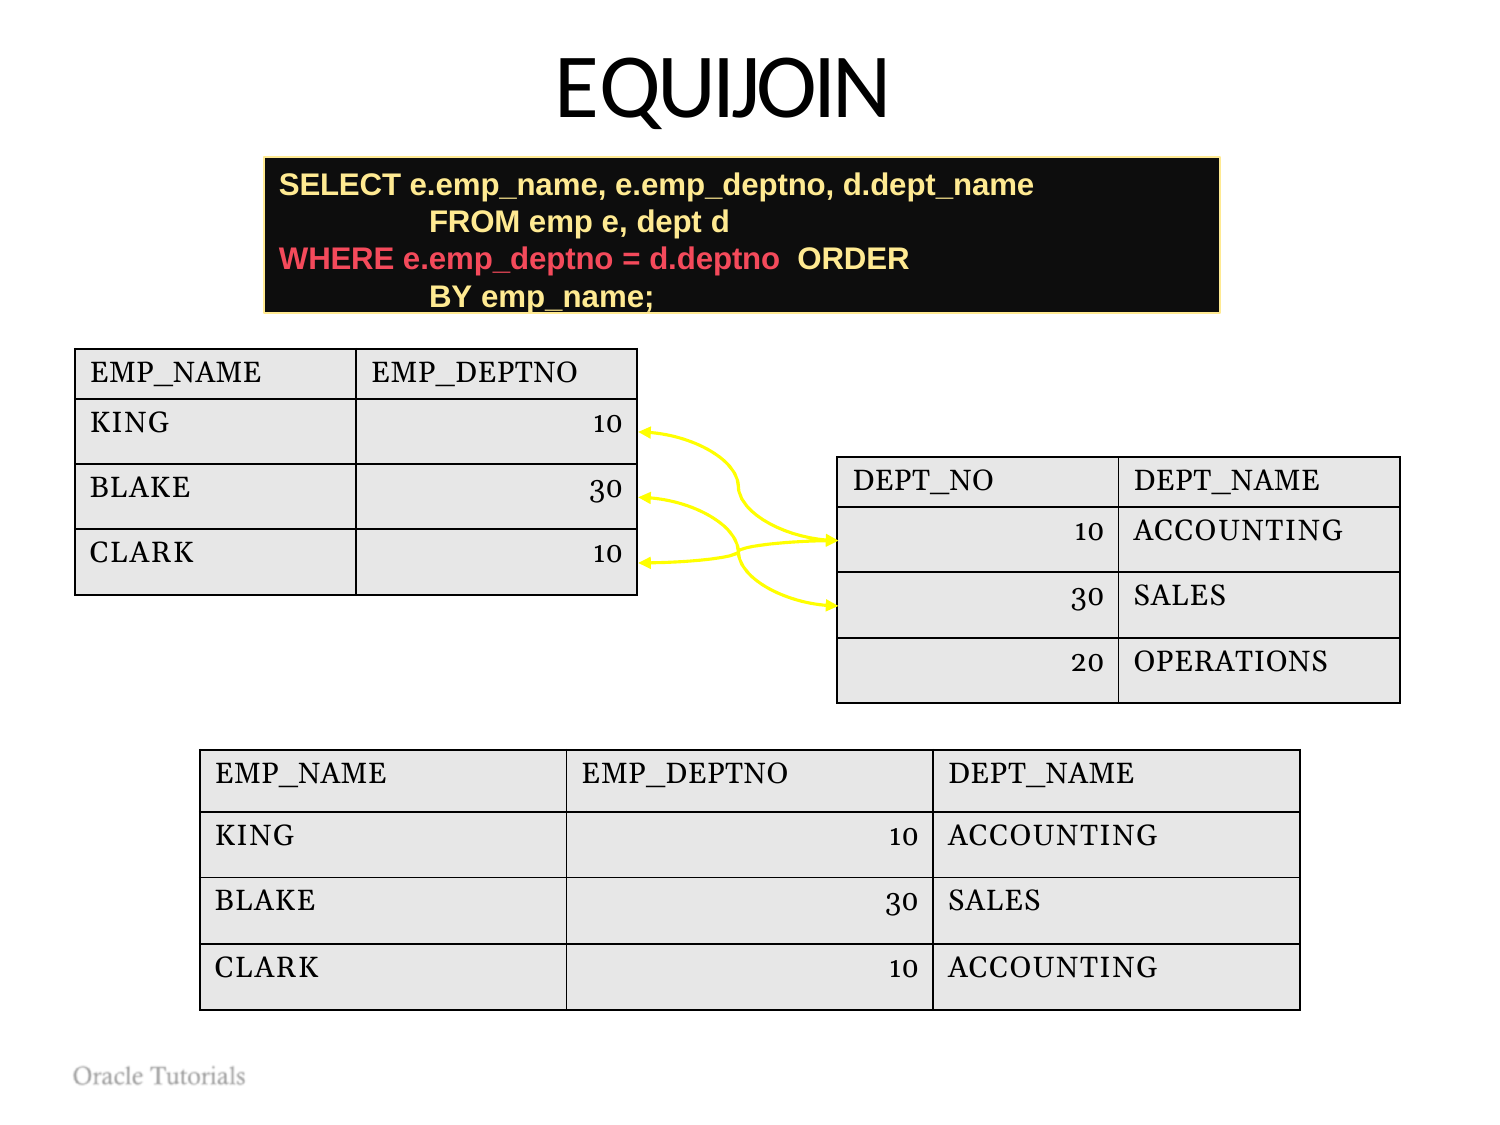

# EQUIJOIN
SELECT e.emp_name, e.emp_deptno, d.dept_name  FROM emp e, dept d
WHERE e.emp_deptno = d.deptno  ORDER BY emp_name;
| EMP\_NAME | EMP\_DEPTNO |
| --- | --- |
| KING | 10 |
| BLAKE | 30 |
| CLARK | 10 |

| DEPT\_NO | DEPT\_NAME |
| --- | --- |
| 10 | ACCOUNTING |
| 30 | SALES |
| 20 | OPERATIONS |
| EMP\_NAME | EMP\_DEPTNO | DEPT\_NAME |
| --- | --- | --- |
| KING | 10 | ACCOUNTING |
| BLAKE | 30 | SALES |
| CLARK | 10 | ACCOUNTING |

Inceptez